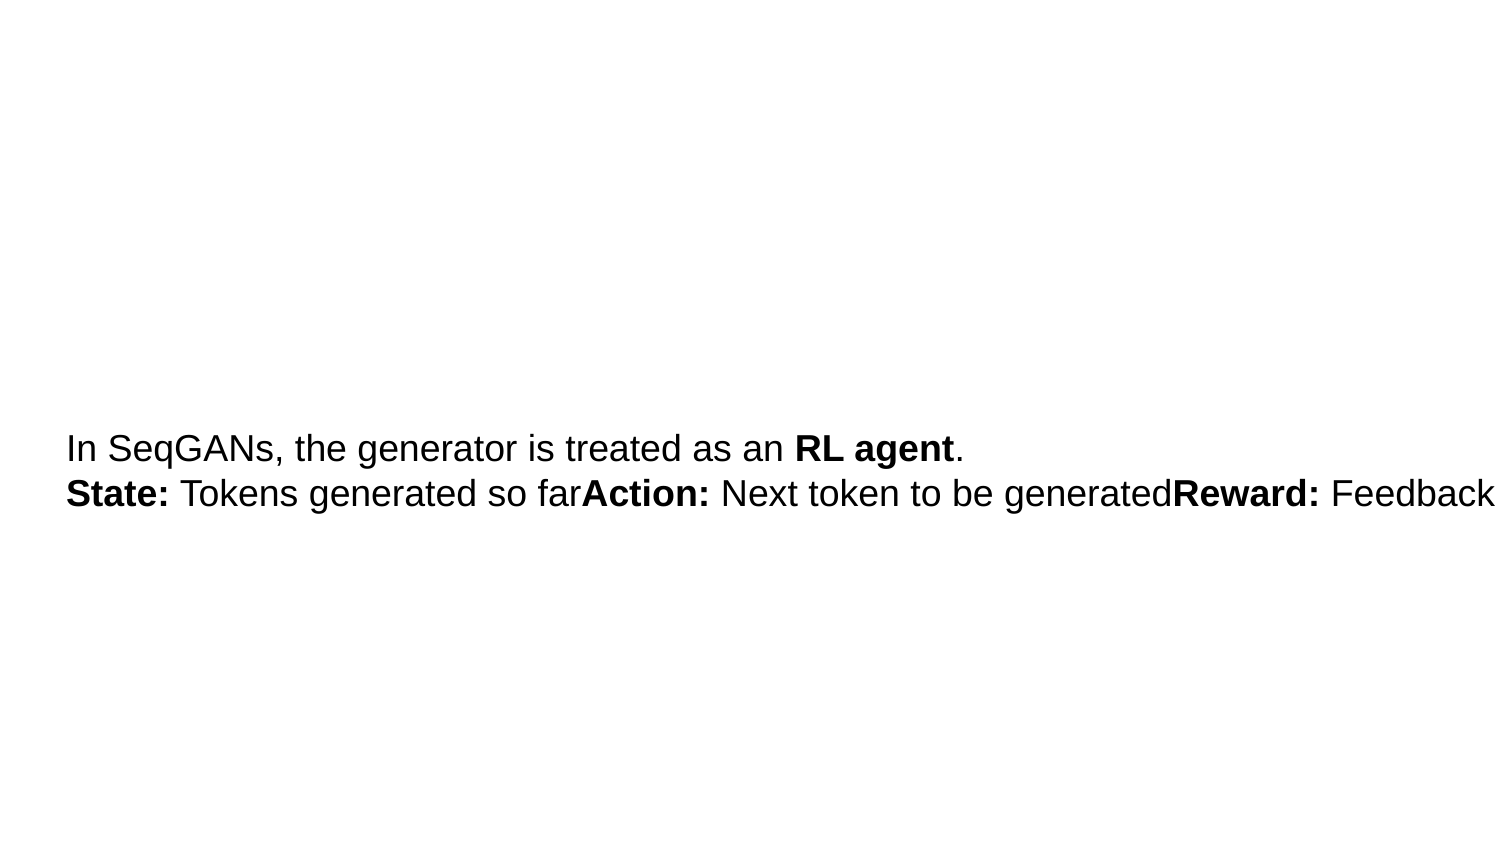

#
In SeqGANs, the generator is treated as an RL agent.
State: Tokens generated so farAction: Next token to be generatedReward: Feedback given to guide G by D on evaluating the generated sequence